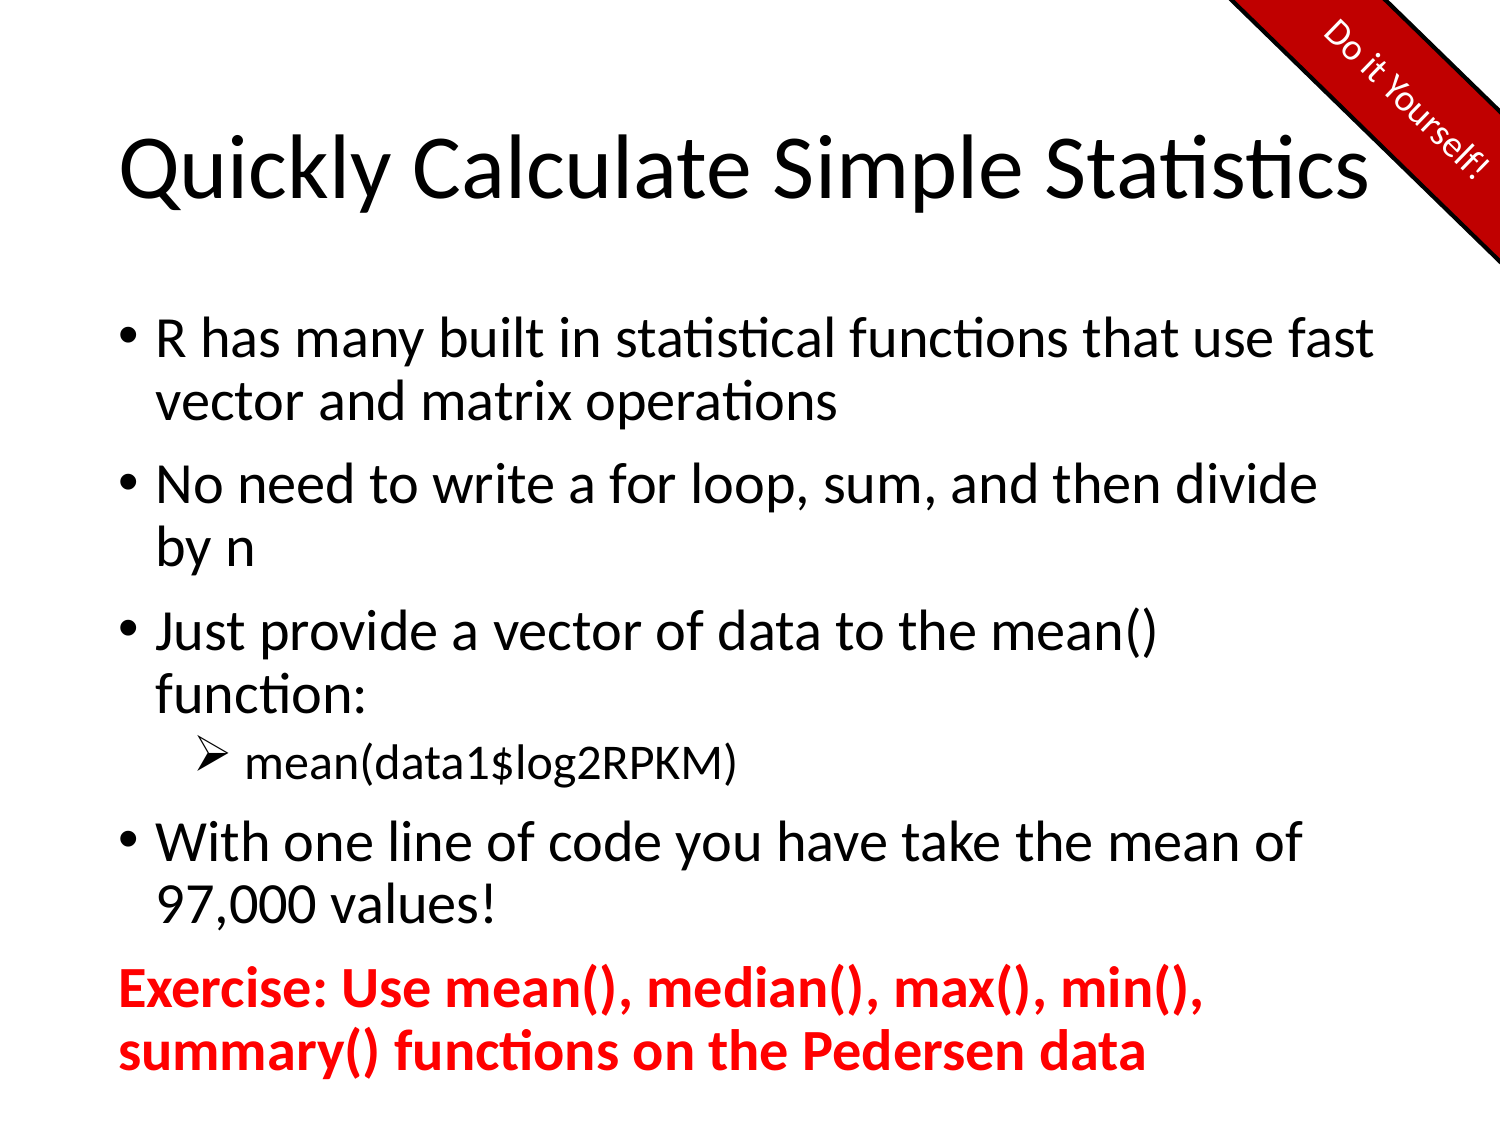

Do it Yourself!
# Quickly Calculate Simple Statistics
R has many built in statistical functions that use fast vector and matrix operations
No need to write a for loop, sum, and then divide by n
Just provide a vector of data to the mean() function:
 mean(data1$log2RPKM)
With one line of code you have take the mean of 97,000 values!
Exercise: Use mean(), median(), max(), min(), summary() functions on the Pedersen data